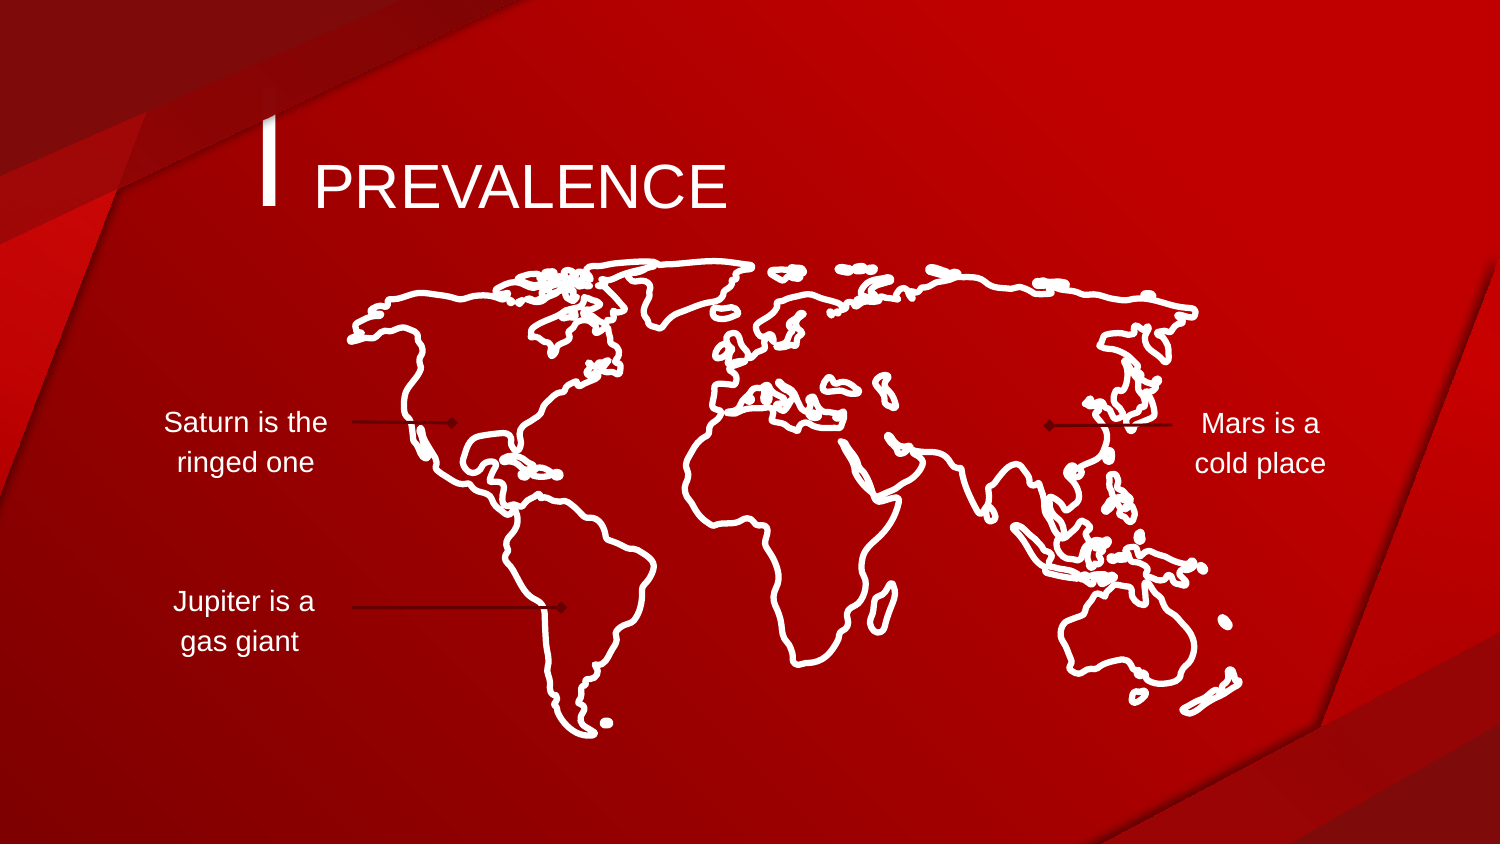

# PREVALENCE

Saturn is the ringed one
Mars is a cold place
Jupiter is a gas giant